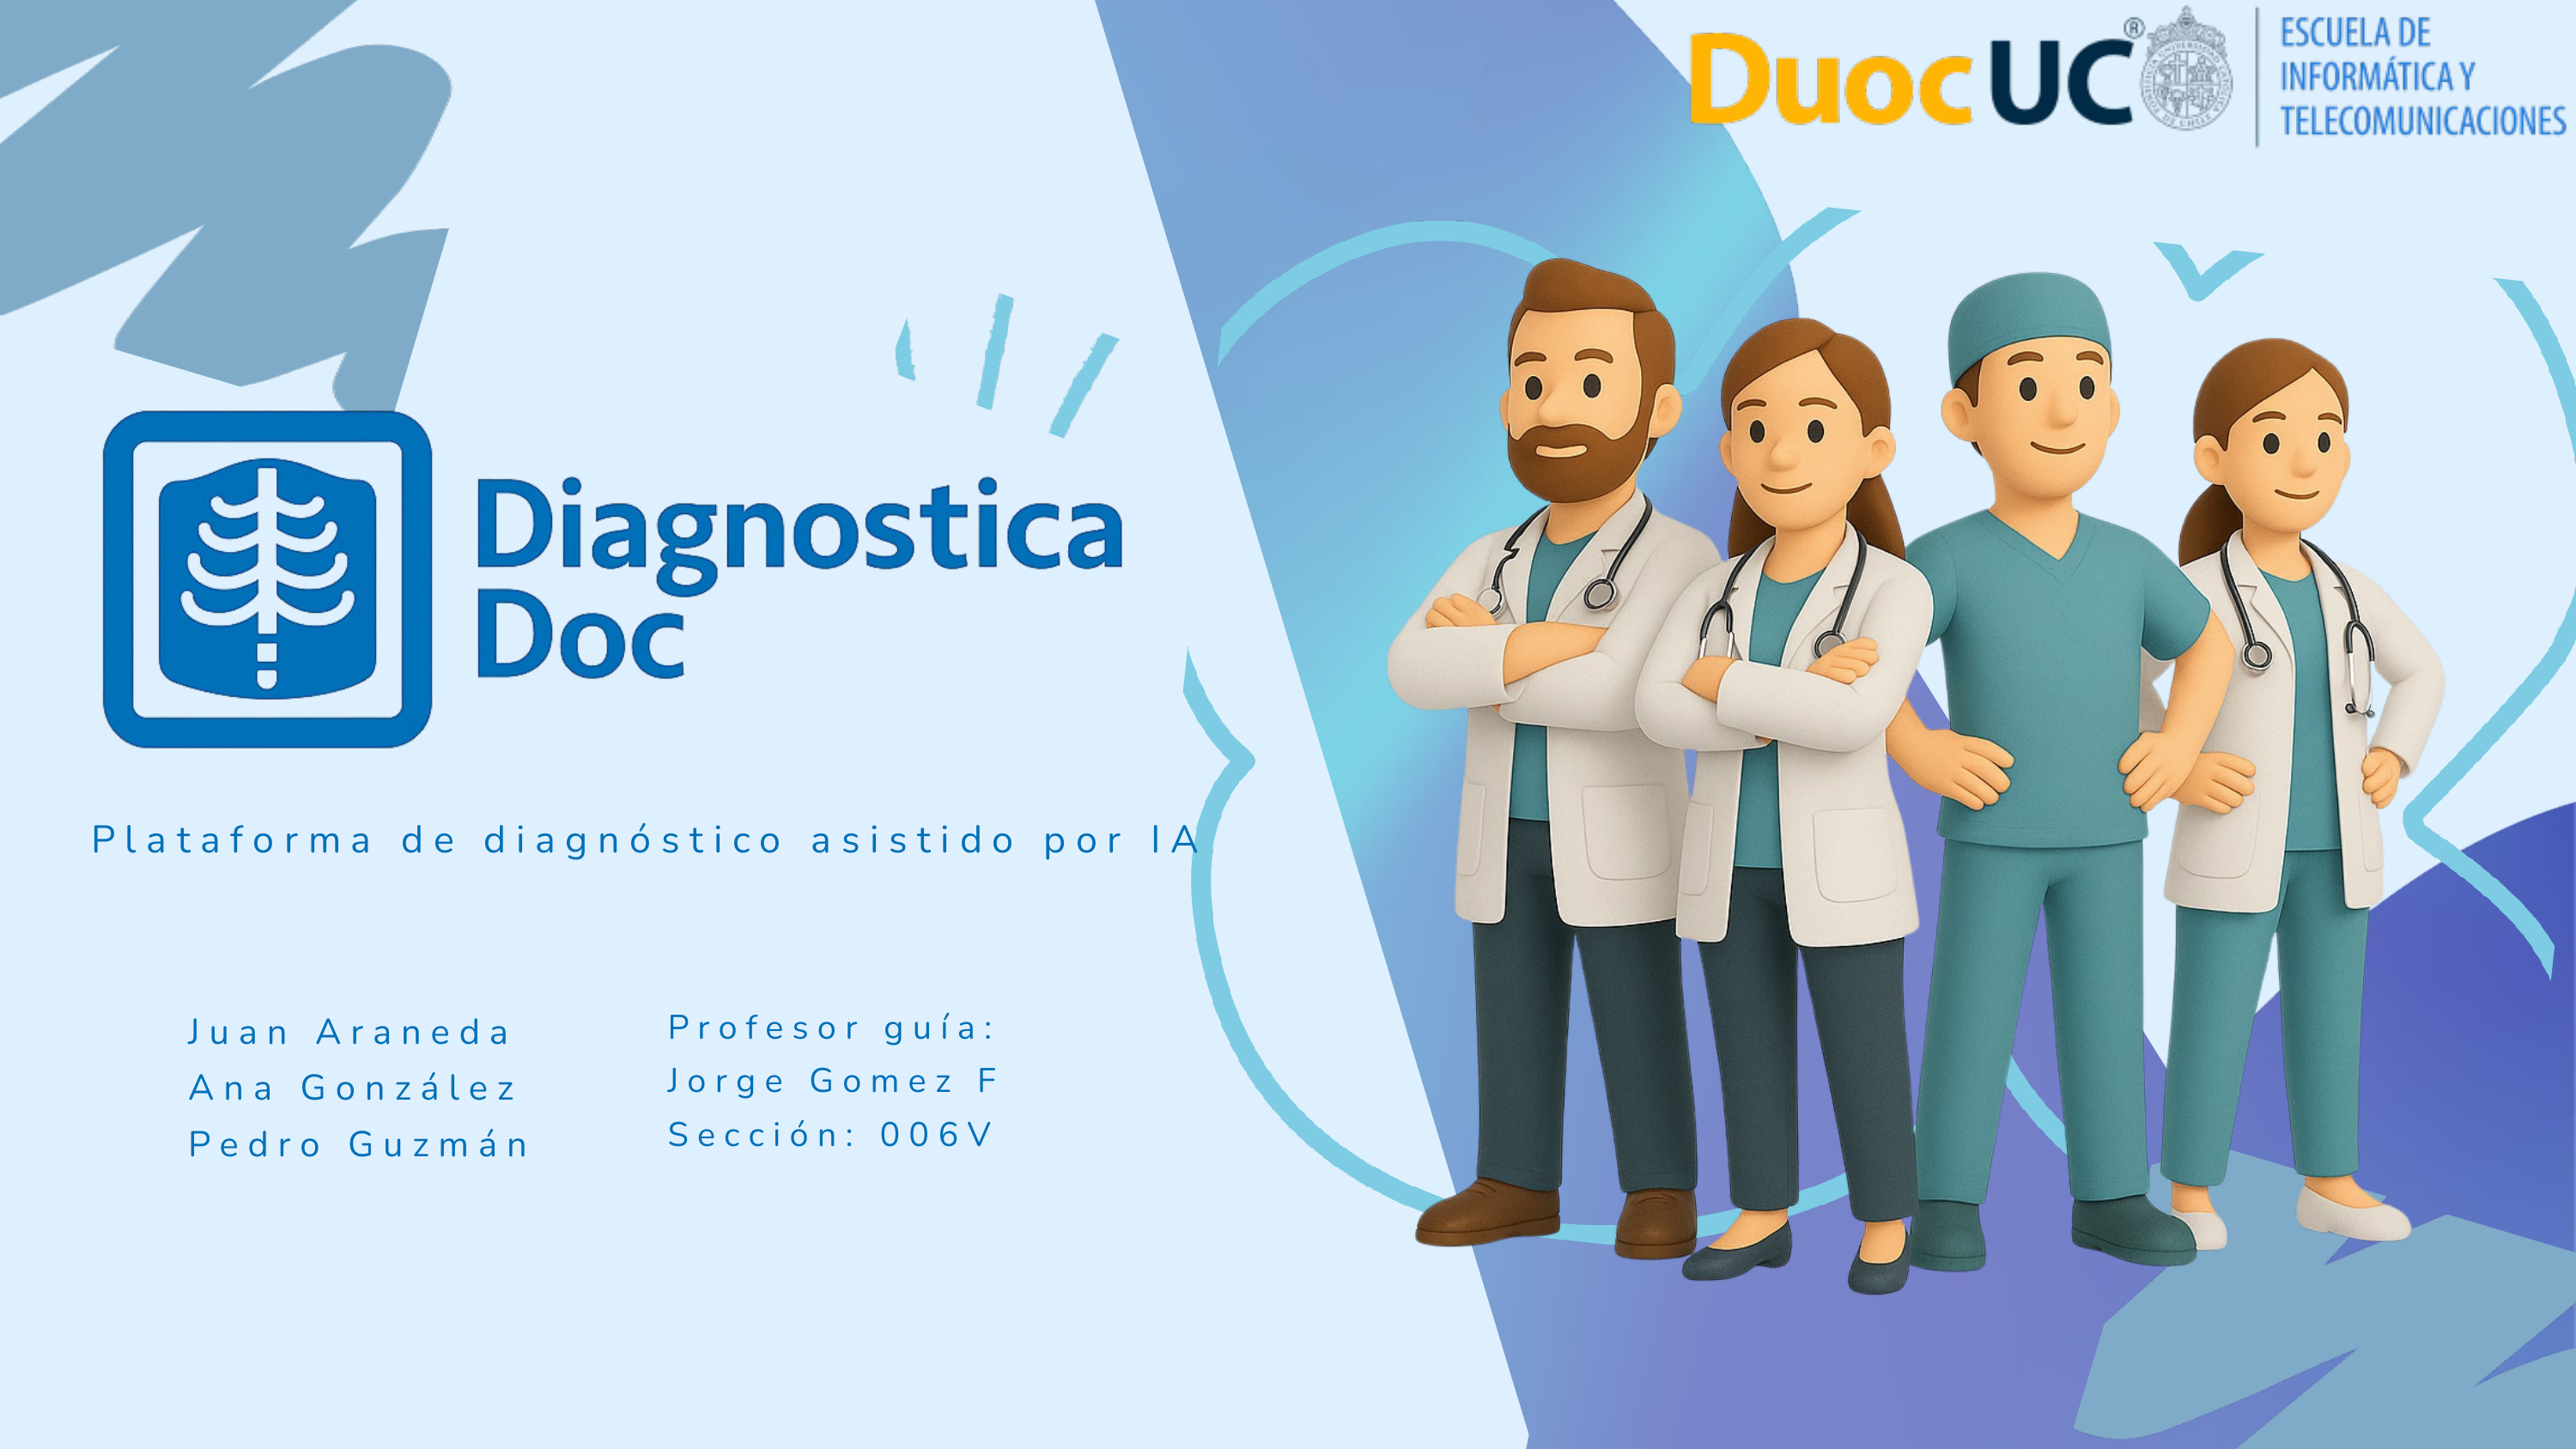

Plataforma de diagnóstico asistido por IA
Profesor guía:
Jorge Gomez F
Sección: 006V

Juan Araneda
Ana González
Pedro Guzmán